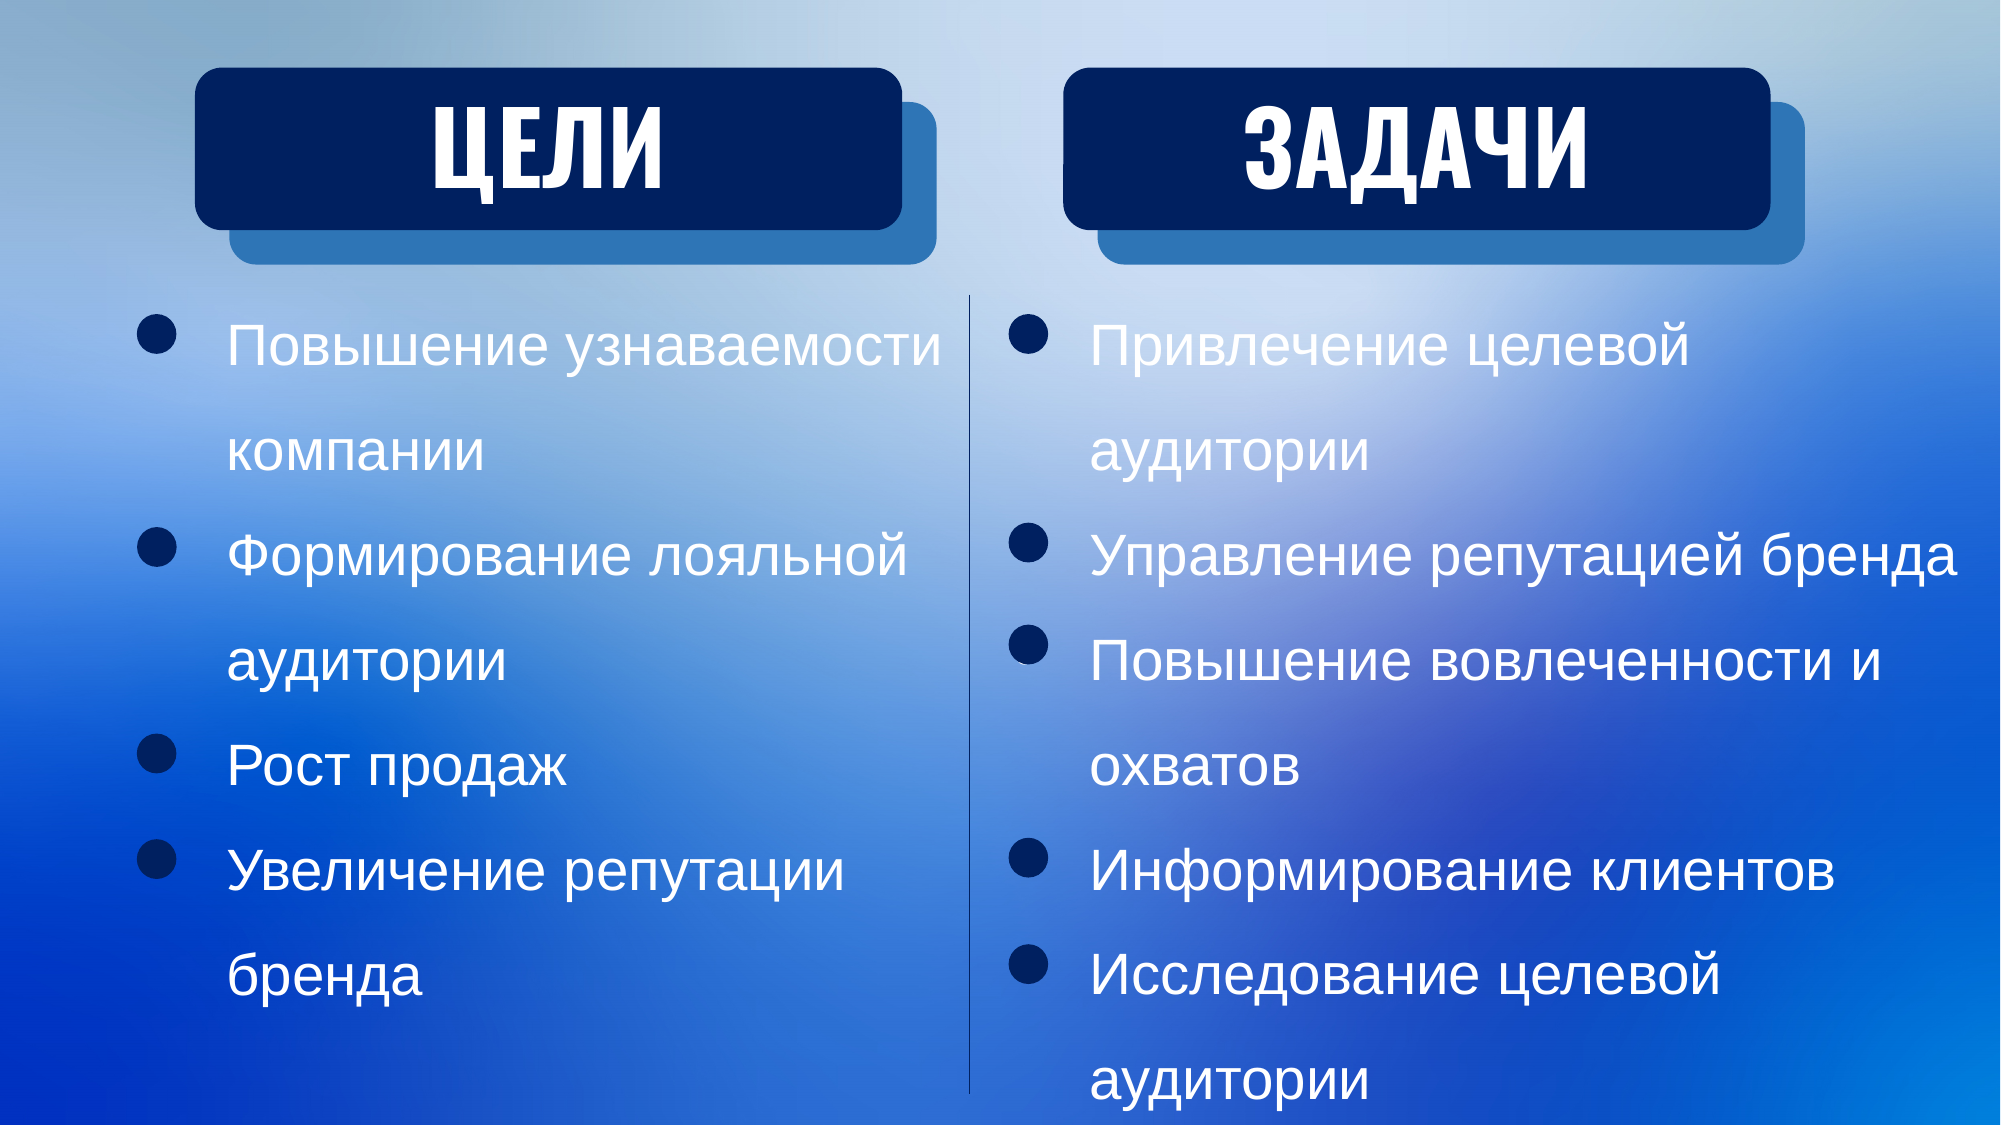

ЦЕЛИ
ЗАДАЧИ

Повышение узнаваемости компании
Формирование лояльной аудитории
Рост продаж
Увеличение репутации бренда
Привлечение целевой аудитории
Управление репутацией бренда
Повышение вовлеченности и охватов
Информирование клиентов
Исследование целевой аудитории